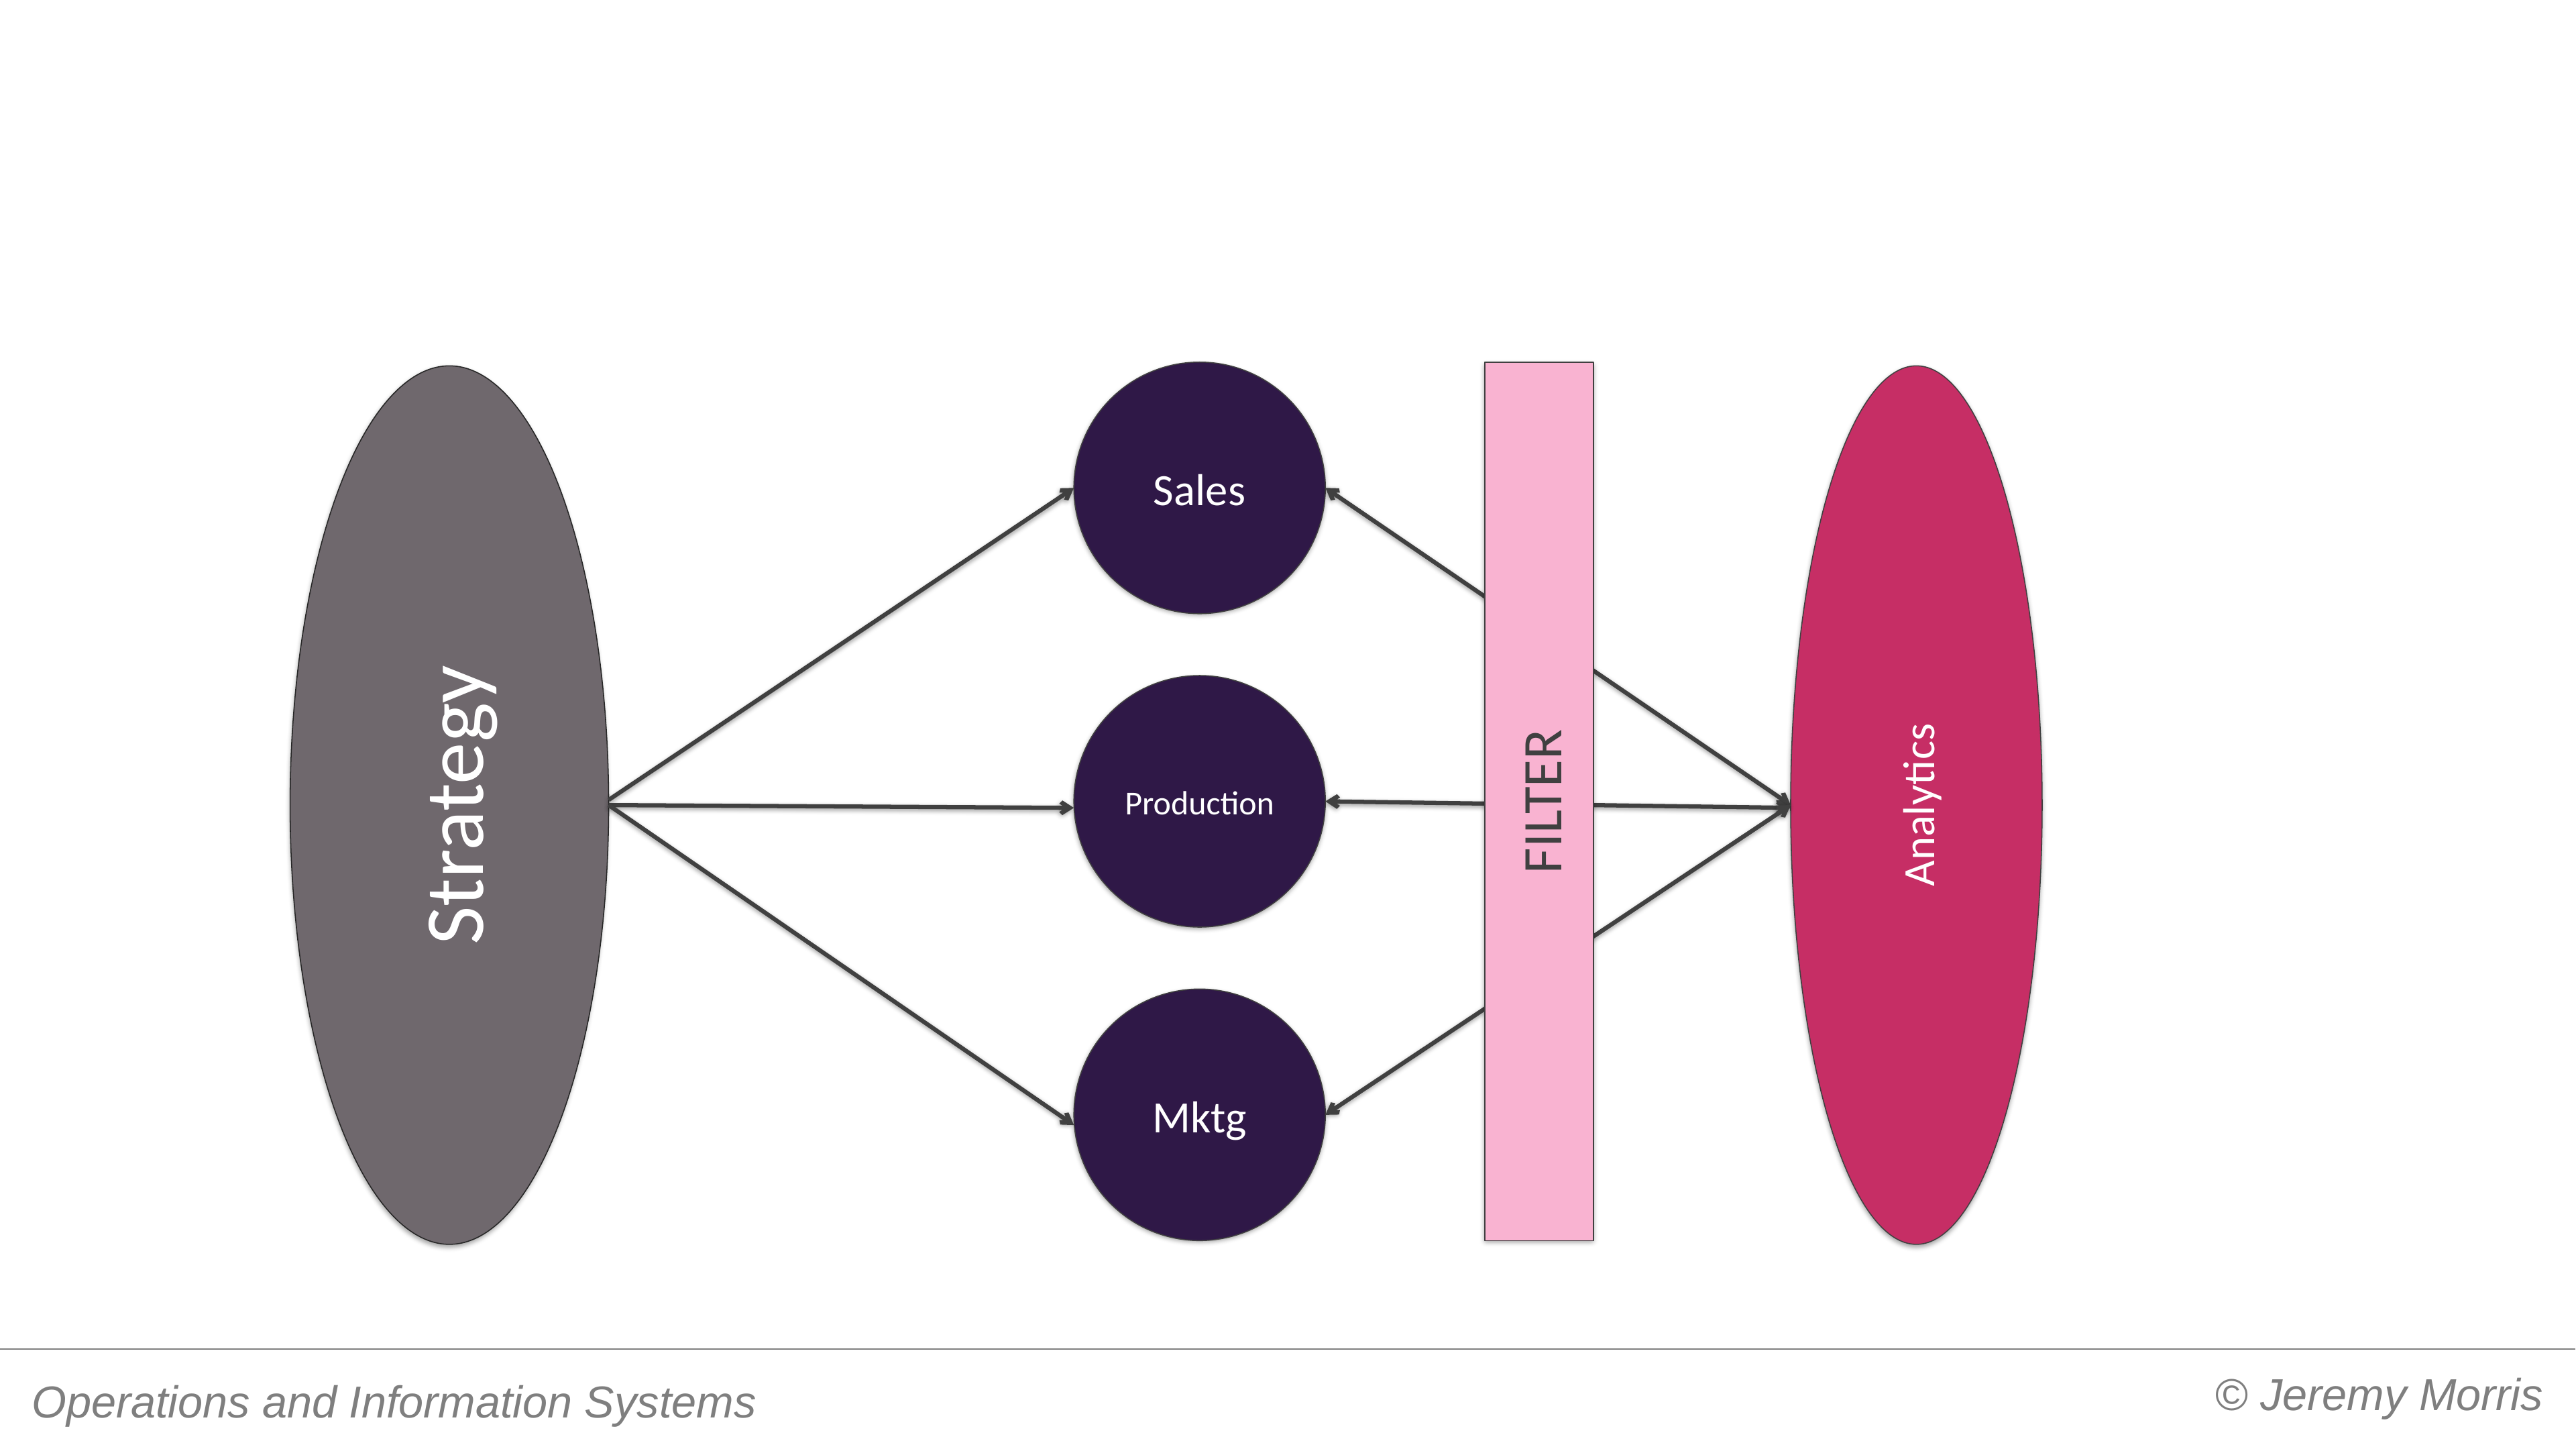

#
Sales
FILTER
Strategy
Analytics
Production
Mktg